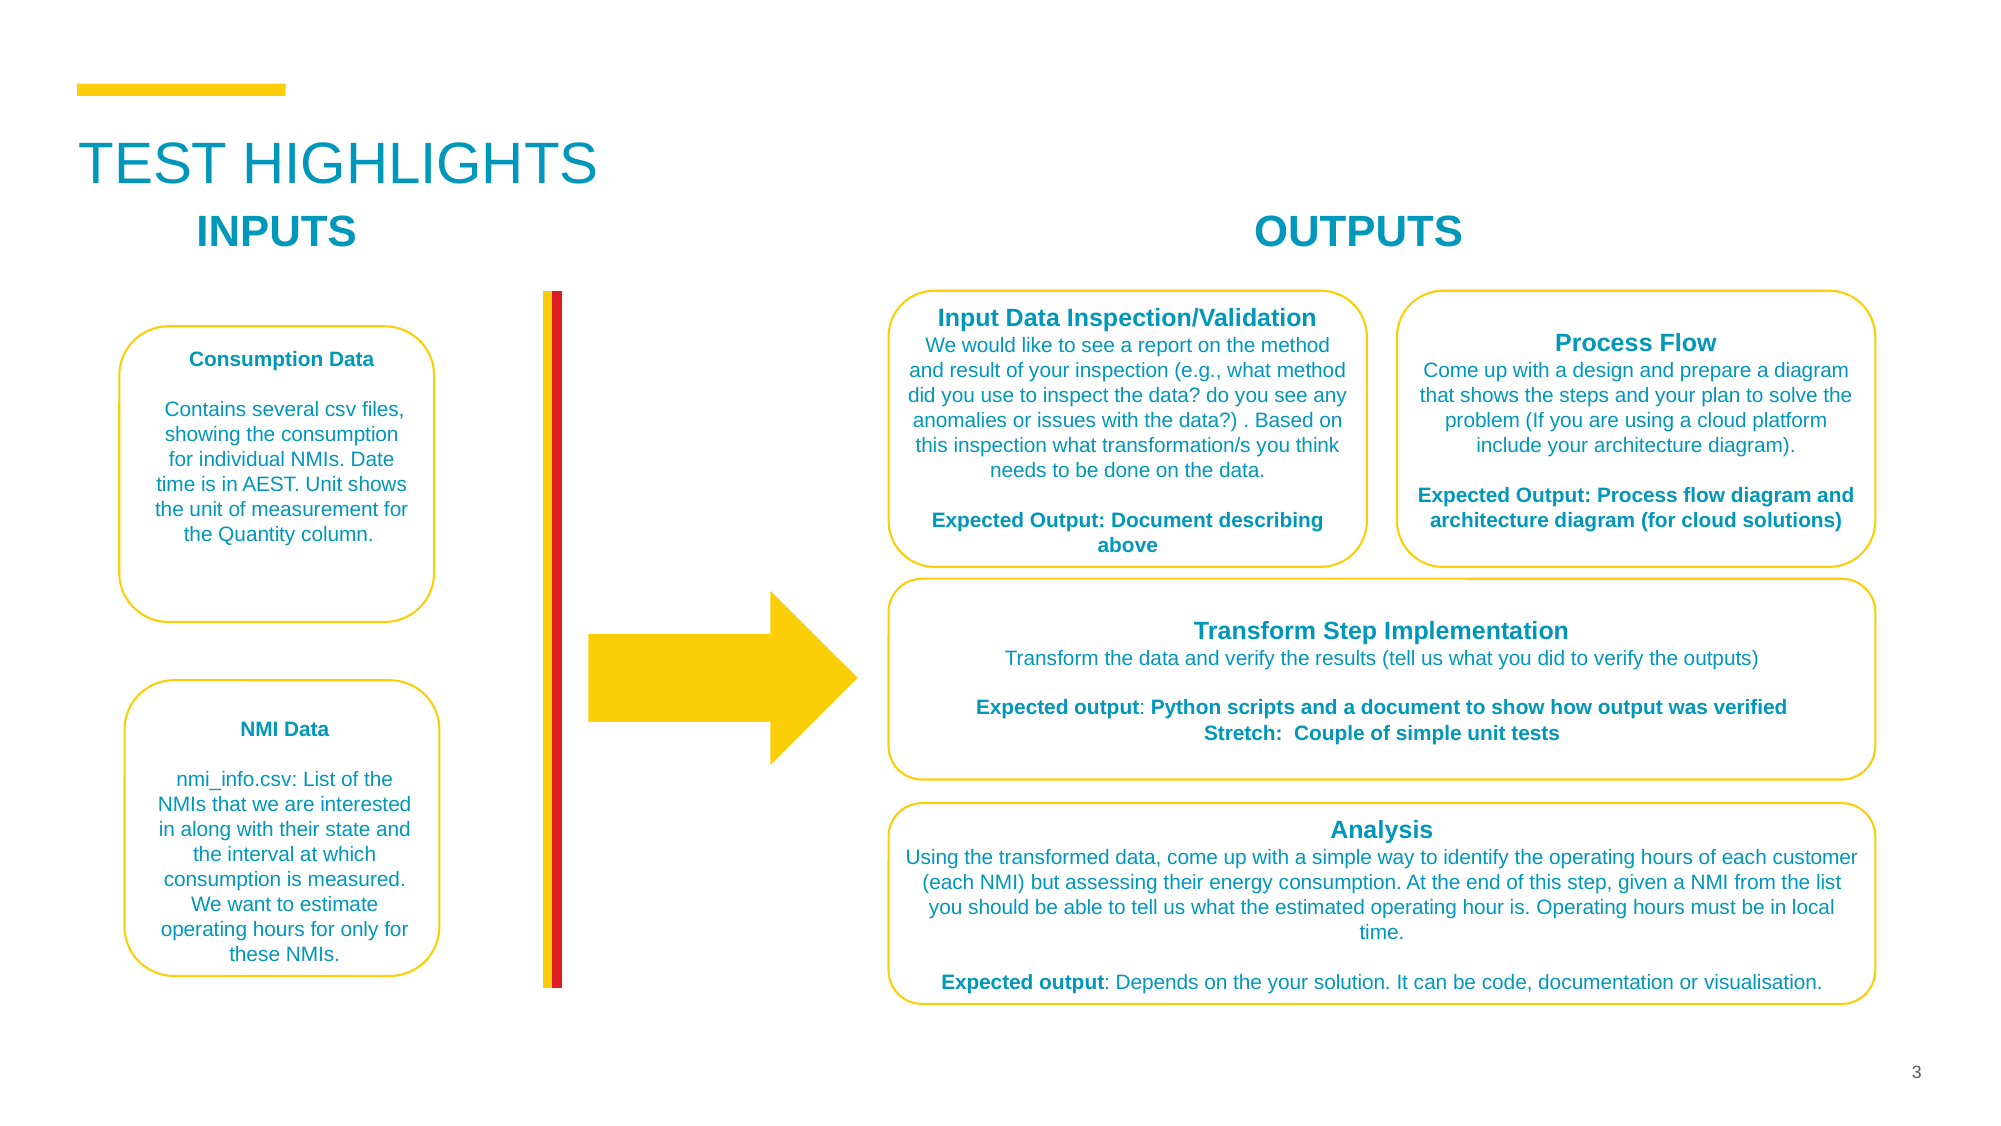

# TEsT Highlights
INPUTS
OUTPUTS
Process Flow
Come up with a design and prepare a diagram that shows the steps and your plan to solve the problem (If you are using a cloud platform include your architecture diagram).

Expected Output: Process flow diagram and architecture diagram (for cloud solutions)
Input Data Inspection/Validation
We would like to see a report on the method and result of your inspection (e.g., what method did you use to inspect the data? do you see any anomalies or issues with the data?) . Based on this inspection what transformation/s you think needs to be done on the data.

Expected Output: Document describing above

Consumption Data

 Contains several csv files, showing the consumption for individual NMIs. Date time is in AEST. Unit shows the unit of measurement for the Quantity column.
Transform Step Implementation
Transform the data and verify the results (tell us what you did to verify the outputs)

Expected output: Python scripts and a document to show how output was verified
Stretch:  Couple of simple unit tests

NMI Data

nmi_info.csv: List of the NMIs that we are interested in along with their state and the interval at which consumption is measured. We want to estimate operating hours for only for these NMIs.

Analysis
Using the transformed data, come up with a simple way to identify the operating hours of each customer (each NMI) but assessing their energy consumption. At the end of this step, given a NMI from the list you should be able to tell us what the estimated operating hour is. Operating hours must be in local time.

Expected output: Depends on the your solution. It can be code, documentation or visualisation.
3